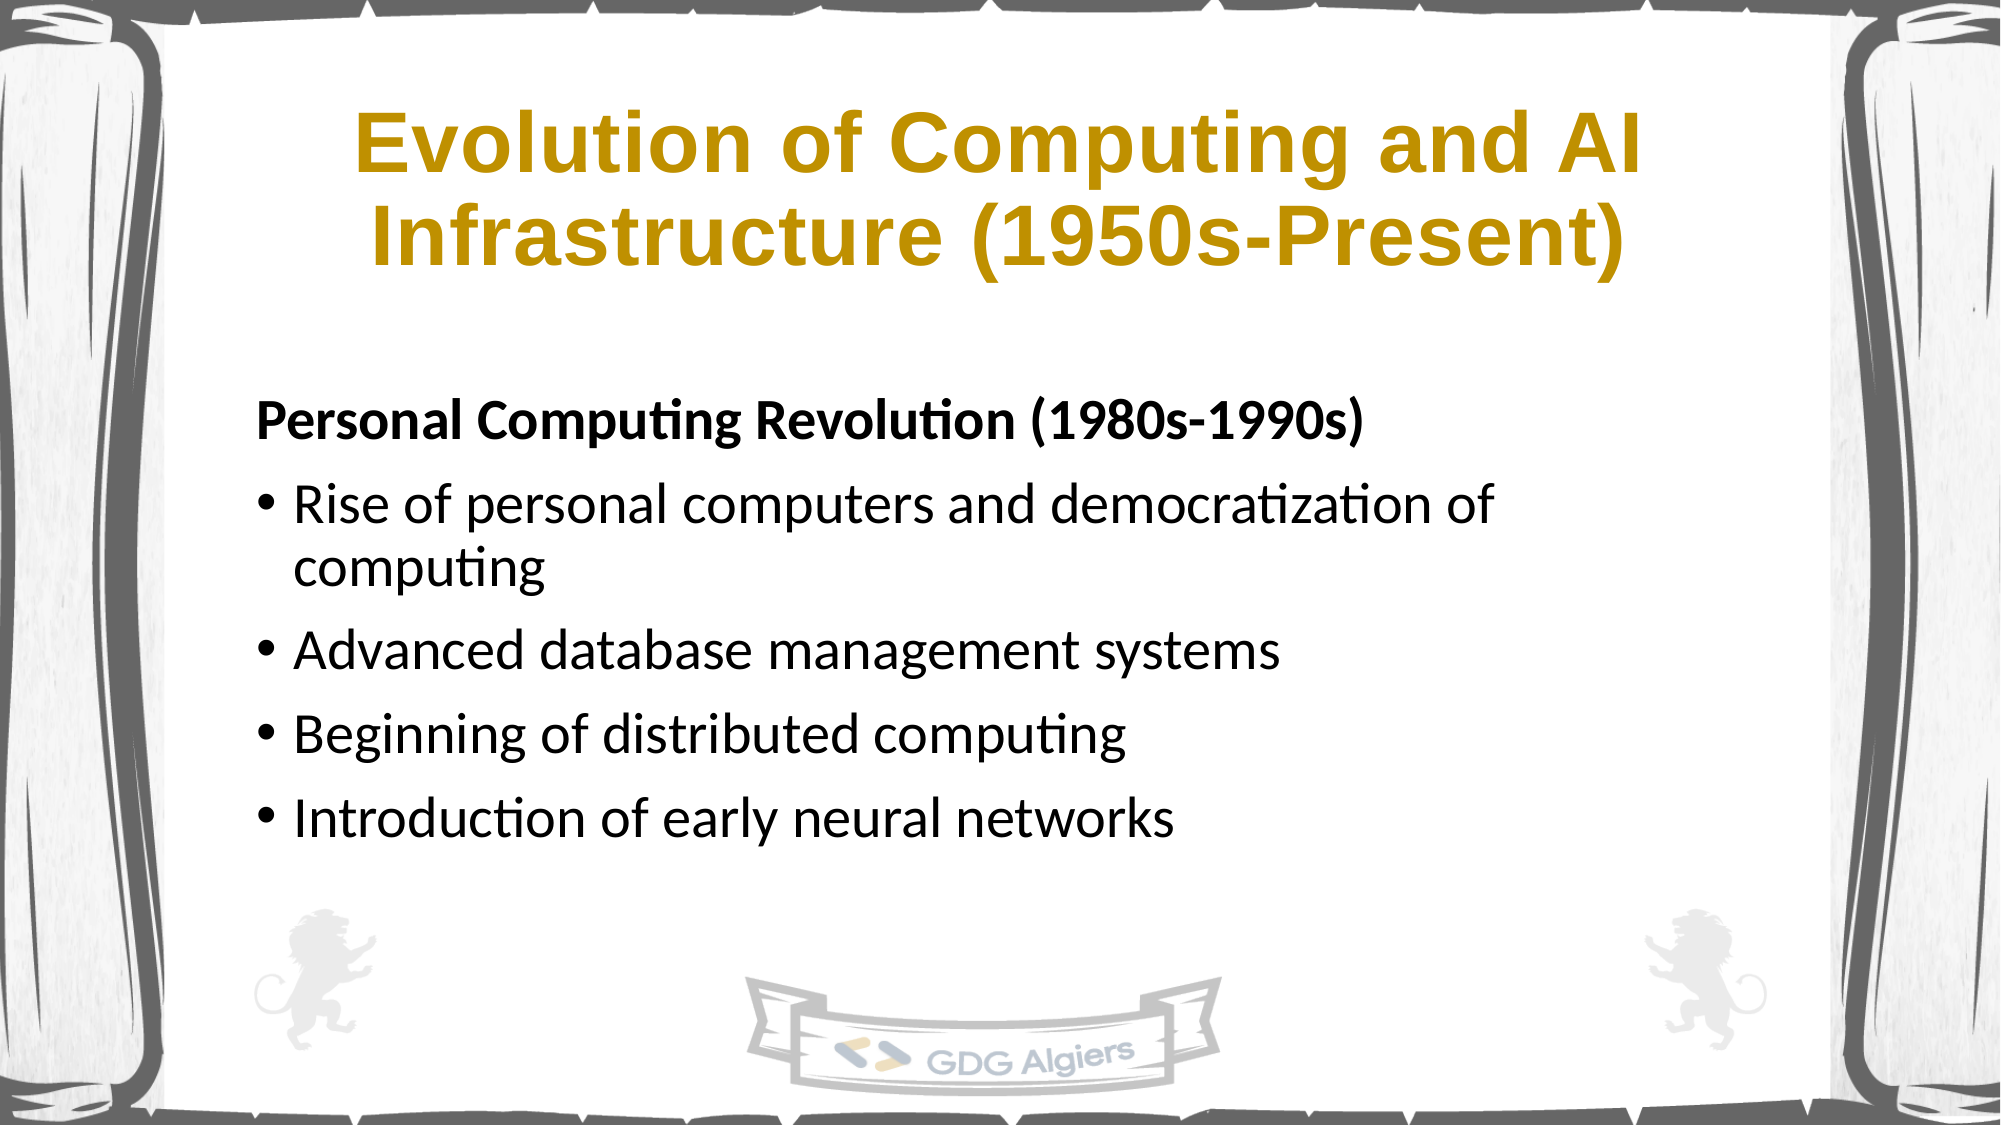

# Evolution of Computing and AI Infrastructure (1950s-Present)
Personal Computing Revolution (1980s-1990s)
Rise of personal computers and democratization of computing
Advanced database management systems
Beginning of distributed computing
Introduction of early neural networks